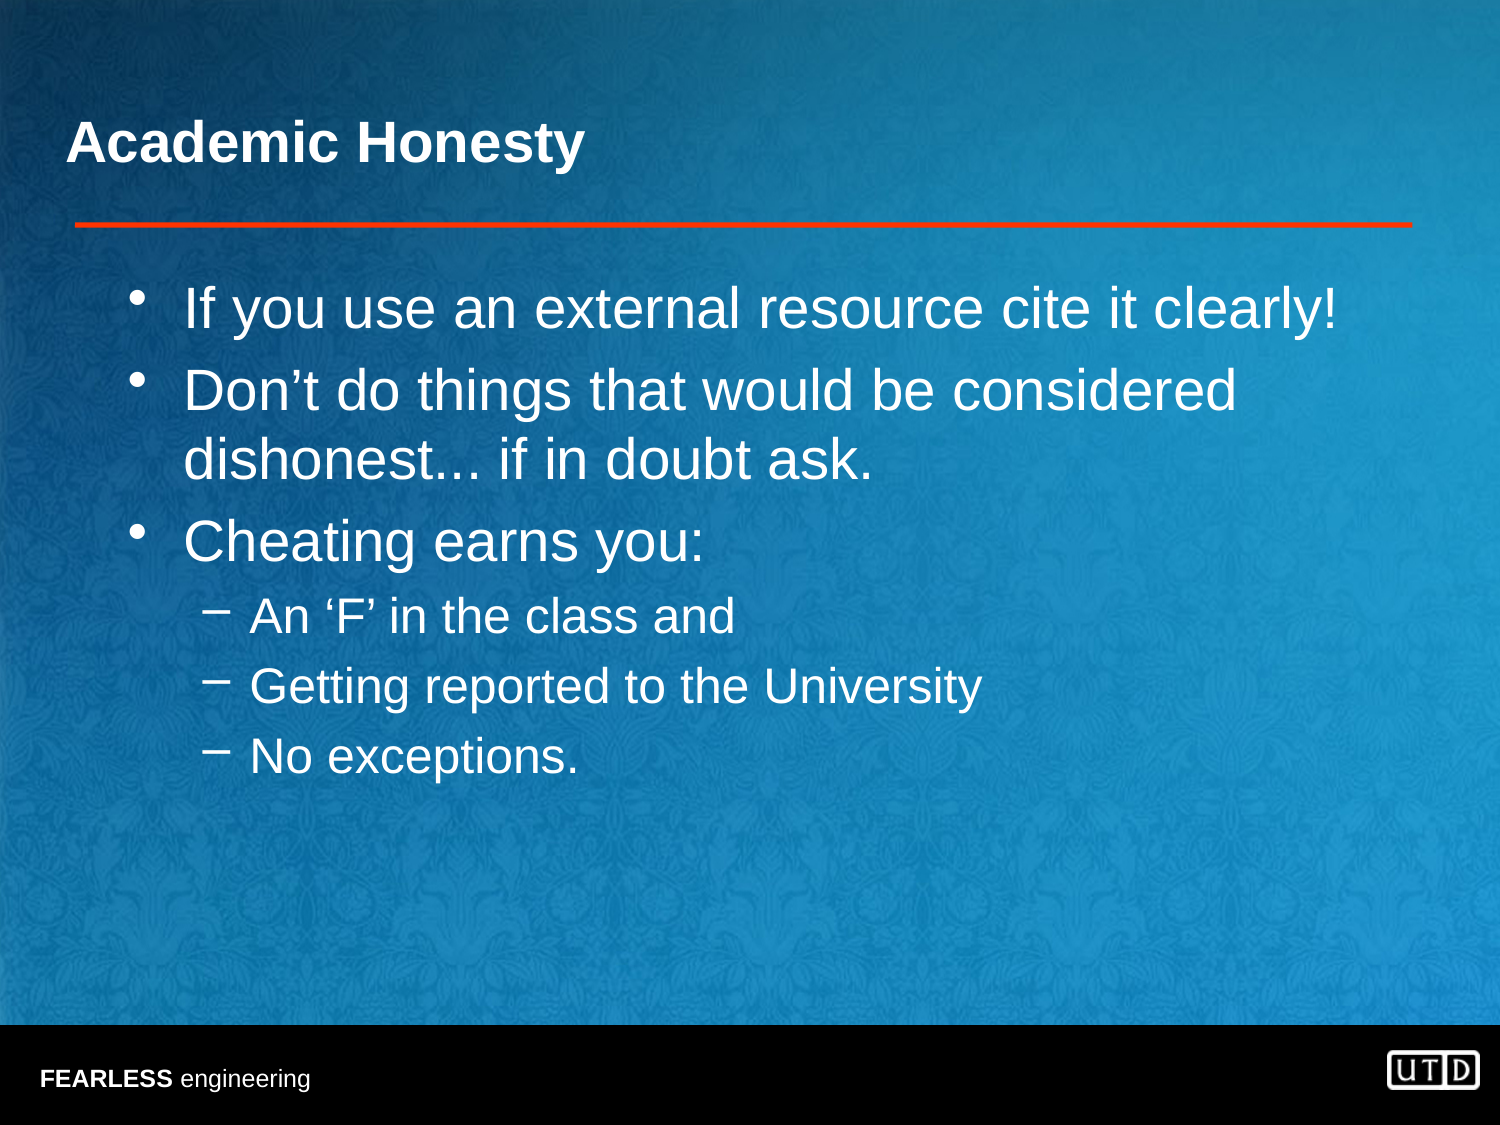

# Academic Honesty

If you use an external resource cite it clearly!
Don’t do things that would be considered dishonest... if in doubt ask.
Cheating earns you:
An ‘F’ in the class and
Getting reported to the University
No exceptions.